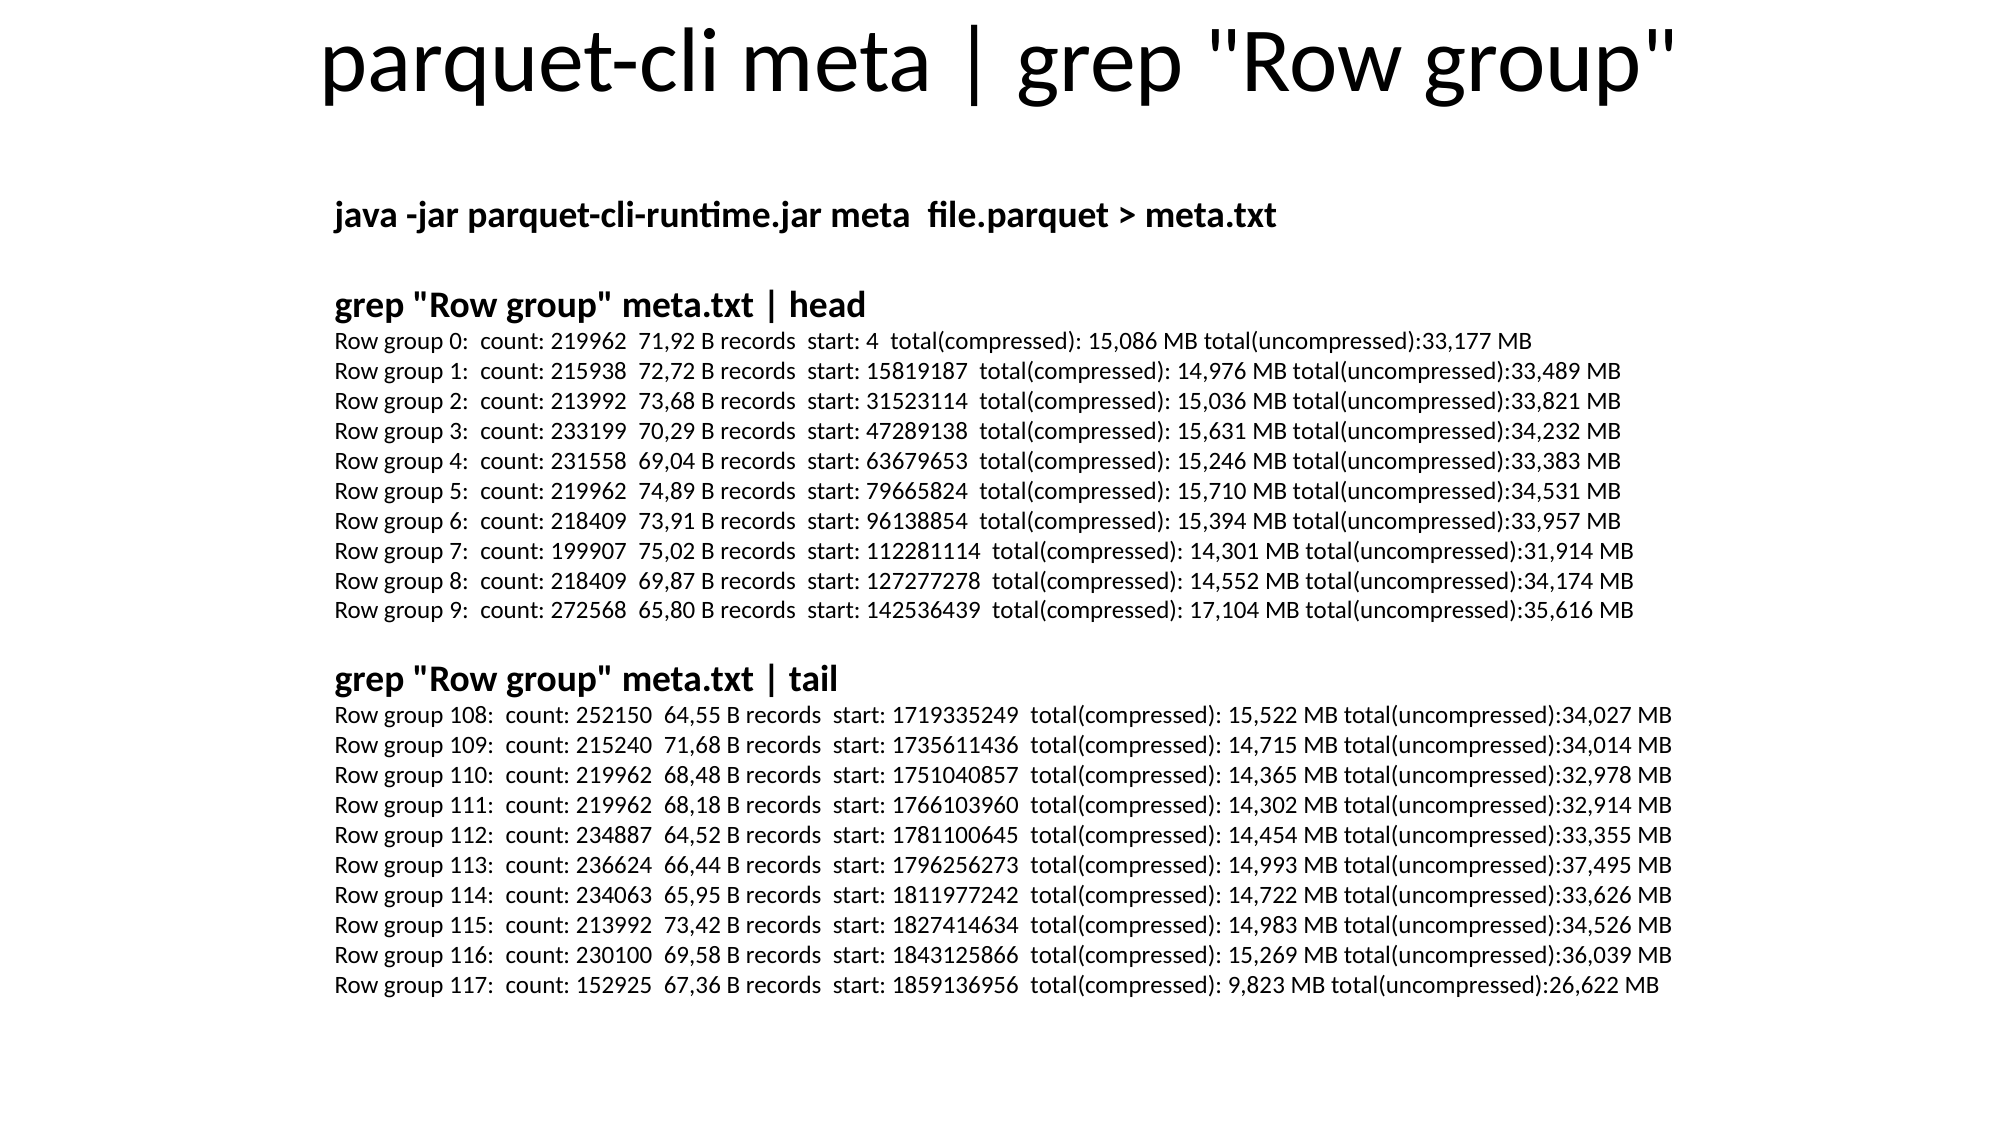

# parquet-cli meta | grep "Row group"
java -jar parquet-cli-runtime.jar meta  file.parquet > meta.txt
grep "Row group" meta.txt | head
Row group 0:  count: 219962  71,92 B records  start: 4  total(compressed): 15,086 MB total(uncompressed):33,177 MB
Row group 1:  count: 215938  72,72 B records  start: 15819187  total(compressed): 14,976 MB total(uncompressed):33,489 MB
Row group 2:  count: 213992  73,68 B records  start: 31523114  total(compressed): 15,036 MB total(uncompressed):33,821 MB
Row group 3:  count: 233199  70,29 B records  start: 47289138  total(compressed): 15,631 MB total(uncompressed):34,232 MB
Row group 4:  count: 231558  69,04 B records  start: 63679653  total(compressed): 15,246 MB total(uncompressed):33,383 MB
Row group 5:  count: 219962  74,89 B records  start: 79665824  total(compressed): 15,710 MB total(uncompressed):34,531 MB
Row group 6:  count: 218409  73,91 B records  start: 96138854  total(compressed): 15,394 MB total(uncompressed):33,957 MB
Row group 7:  count: 199907  75,02 B records  start: 112281114  total(compressed): 14,301 MB total(uncompressed):31,914 MB
Row group 8:  count: 218409  69,87 B records  start: 127277278  total(compressed): 14,552 MB total(uncompressed):34,174 MB
Row group 9:  count: 272568  65,80 B records  start: 142536439  total(compressed): 17,104 MB total(uncompressed):35,616 MB

grep "Row group" meta.txt | tail
Row group 108:  count: 252150  64,55 B records  start: 1719335249  total(compressed): 15,522 MB total(uncompressed):34,027 MB
Row group 109:  count: 215240  71,68 B records  start: 1735611436  total(compressed): 14,715 MB total(uncompressed):34,014 MB
Row group 110:  count: 219962  68,48 B records  start: 1751040857  total(compressed): 14,365 MB total(uncompressed):32,978 MB
Row group 111:  count: 219962  68,18 B records  start: 1766103960  total(compressed): 14,302 MB total(uncompressed):32,914 MB
Row group 112:  count: 234887  64,52 B records  start: 1781100645  total(compressed): 14,454 MB total(uncompressed):33,355 MB
Row group 113:  count: 236624  66,44 B records  start: 1796256273  total(compressed): 14,993 MB total(uncompressed):37,495 MB
Row group 114:  count: 234063  65,95 B records  start: 1811977242  total(compressed): 14,722 MB total(uncompressed):33,626 MB
Row group 115:  count: 213992  73,42 B records  start: 1827414634  total(compressed): 14,983 MB total(uncompressed):34,526 MB
Row group 116:  count: 230100  69,58 B records  start: 1843125866  total(compressed): 15,269 MB total(uncompressed):36,039 MB
Row group 117:  count: 152925  67,36 B records  start: 1859136956  total(compressed): 9,823 MB total(uncompressed):26,622 MB